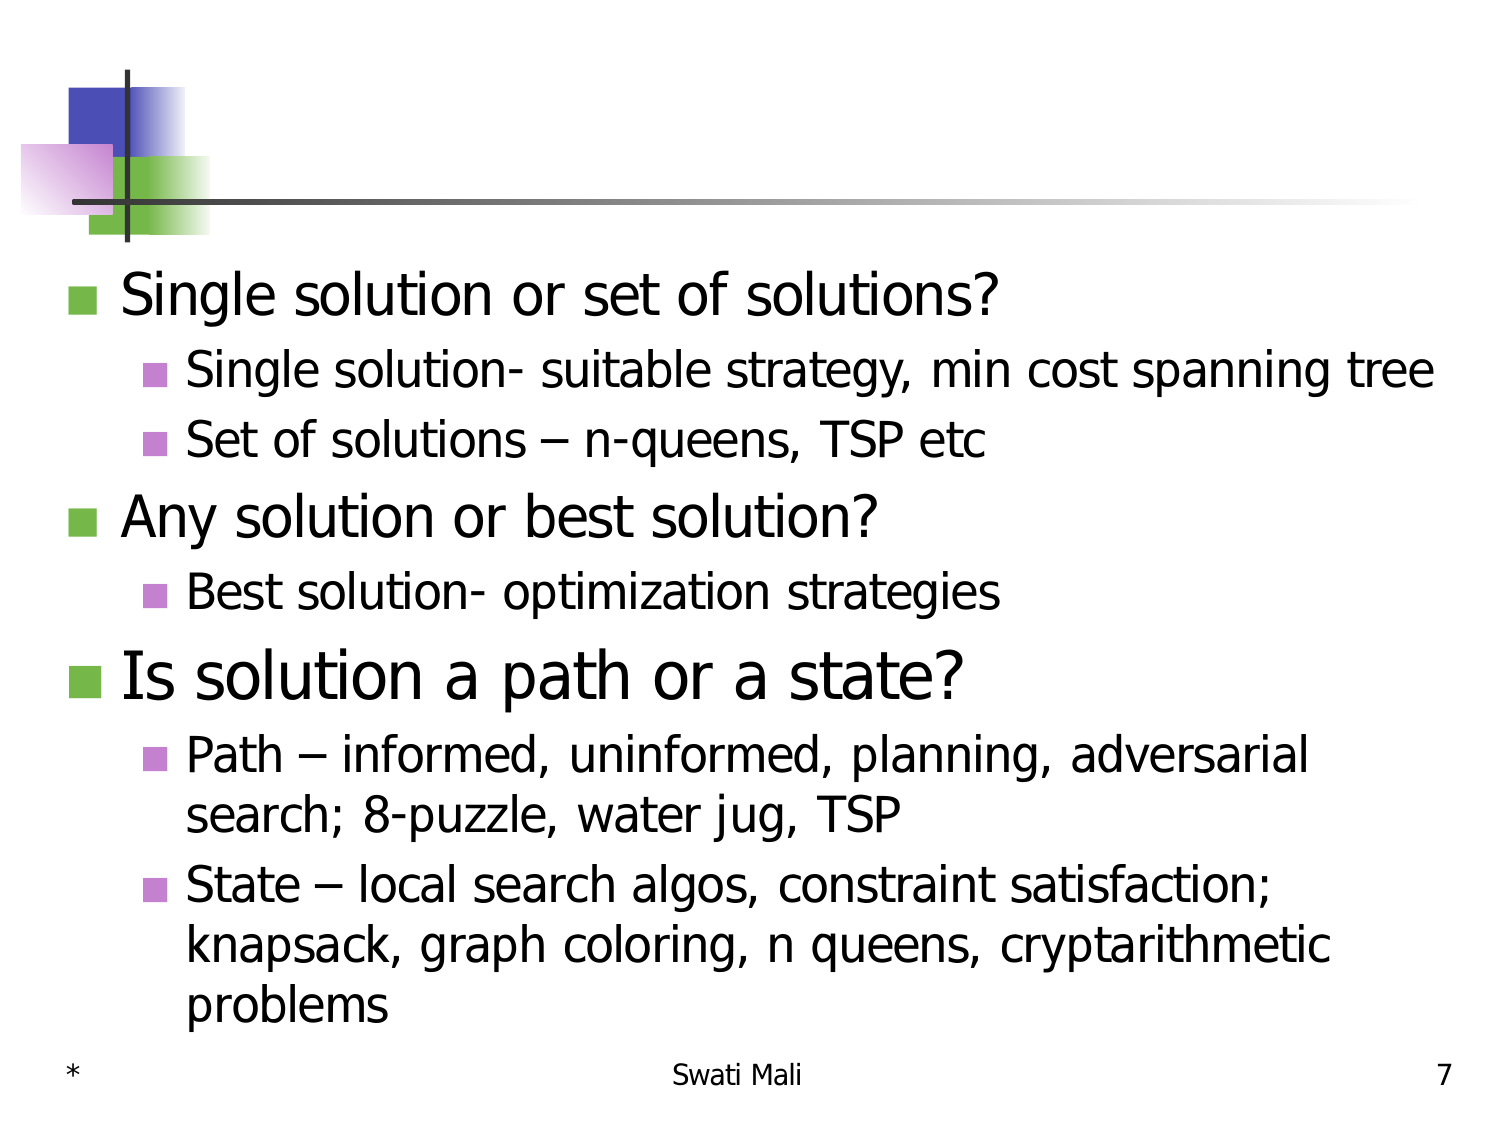

#
Single solution or set of solutions?
Single solution- suitable strategy, min cost spanning tree
Set of solutions – n-queens, TSP etc
Any solution or best solution?
Best solution- optimization strategies
Is solution a path or a state?
Path – informed, uninformed, planning, adversarial search; 8-puzzle, water jug, TSP
State – local search algos, constraint satisfaction; knapsack, graph coloring, n queens, cryptarithmetic problems

*
Swati Mali
7